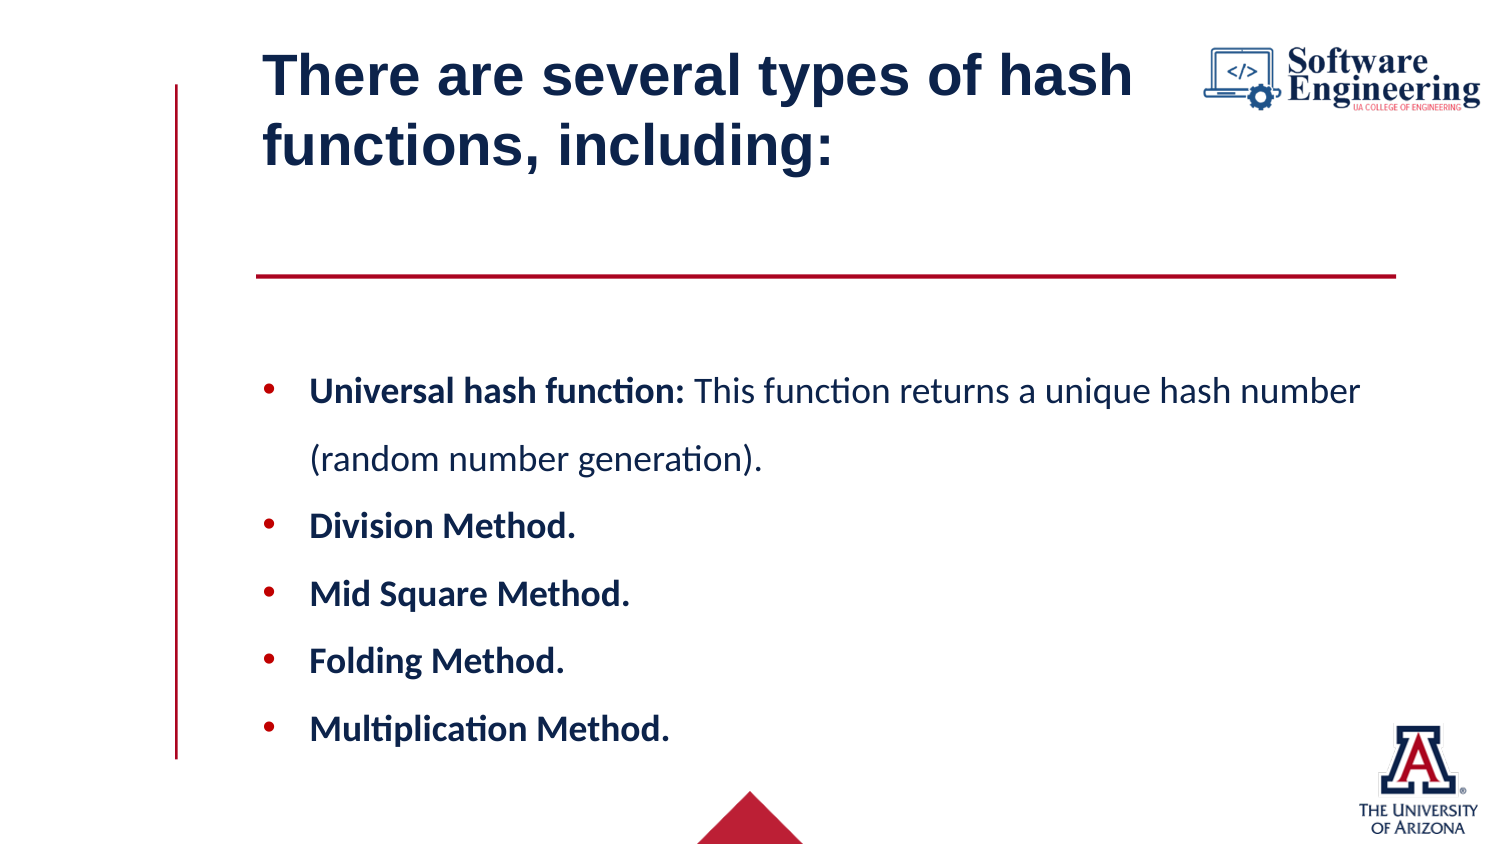

# There are several types of hash functions, including:

Universal hash function: This function returns a unique hash number (random number generation).
Division Method.
Mid Square Method.
Folding Method.
Multiplication Method.